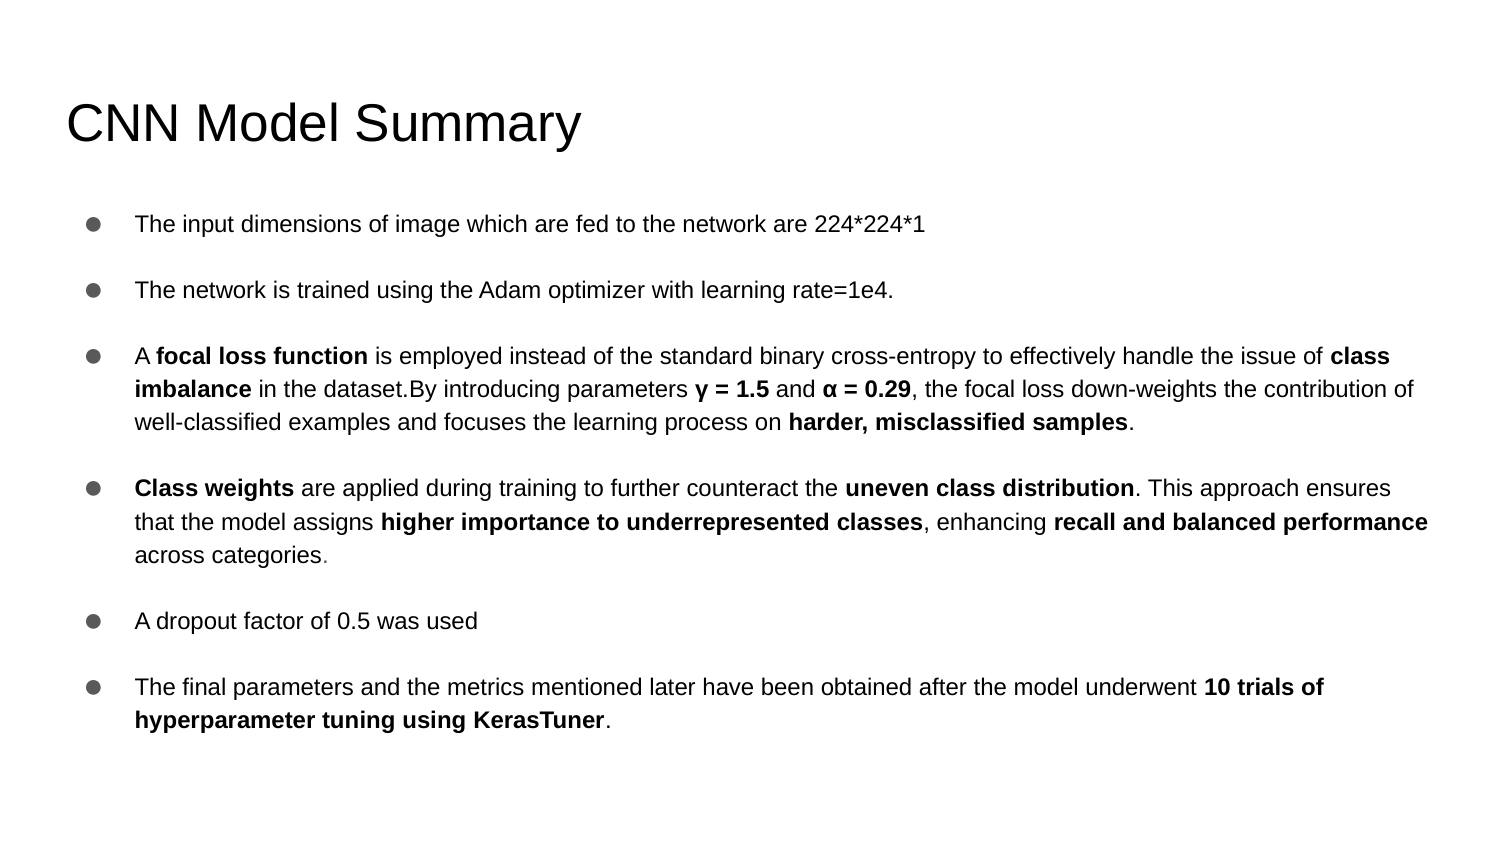

# CNN Model Summary
The input dimensions of image which are fed to the network are 224*224*1

The network is trained using the Adam optimizer with learning rate=1e4.

A focal loss function is employed instead of the standard binary cross-entropy to effectively handle the issue of class imbalance in the dataset.By introducing parameters γ = 1.5 and α = 0.29, the focal loss down-weights the contribution of well-classified examples and focuses the learning process on harder, misclassified samples.

Class weights are applied during training to further counteract the uneven class distribution. This approach ensures that the model assigns higher importance to underrepresented classes, enhancing recall and balanced performance across categories.

A dropout factor of 0.5 was used

The final parameters and the metrics mentioned later have been obtained after the model underwent 10 trials of hyperparameter tuning using KerasTuner.